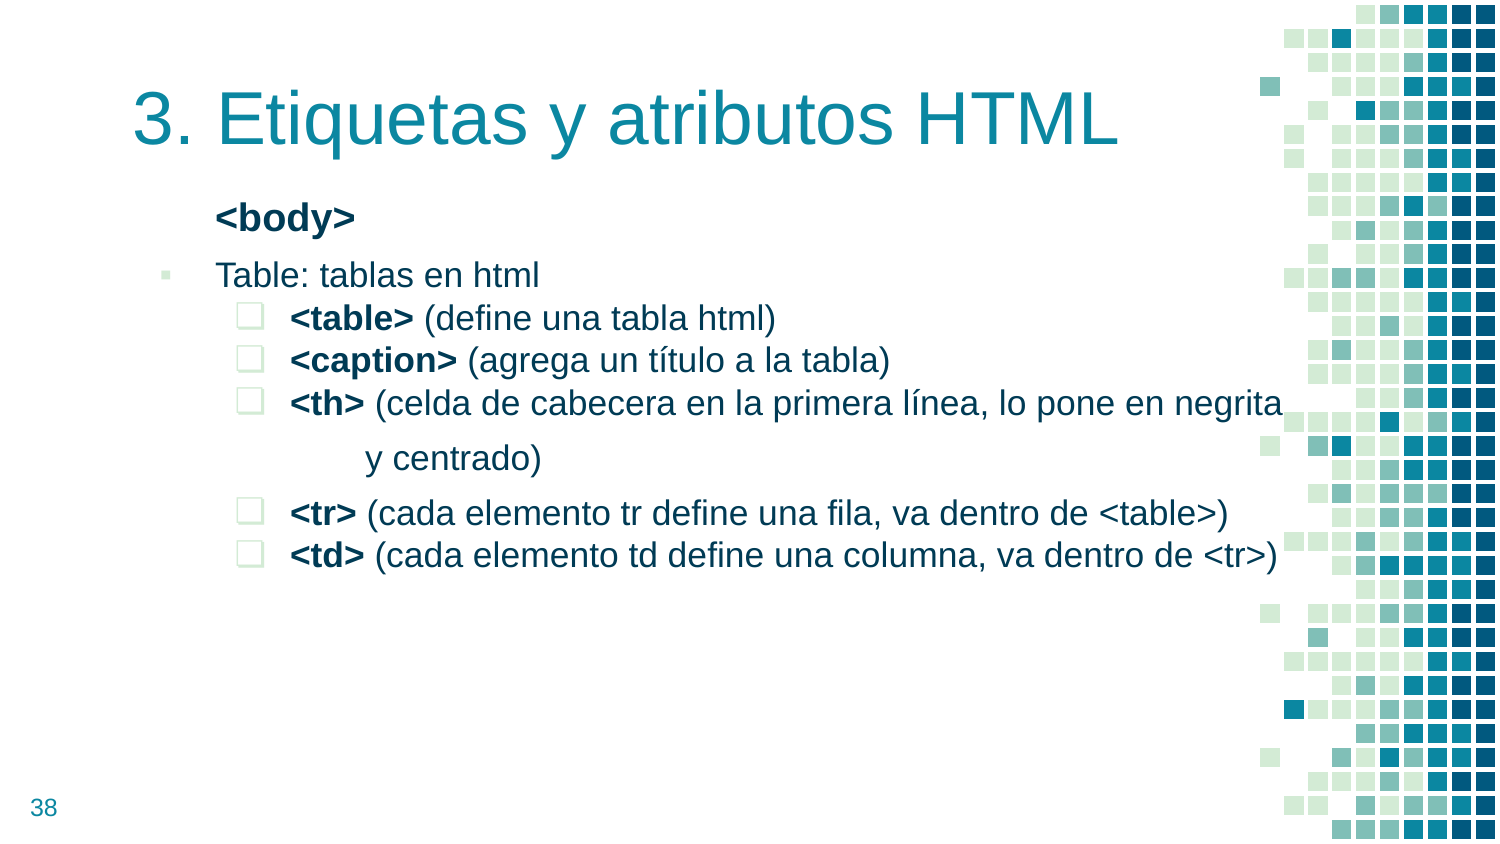

# 3. Etiquetas y atributos HTML
<body>
Table: tablas en html
<table> (define una tabla html)
<caption> (agrega un título a la tabla)
<th> (celda de cabecera en la primera línea, lo pone en negrita
y centrado)
<tr> (cada elemento tr define una fila, va dentro de <table>)
<td> (cada elemento td define una columna, va dentro de <tr>)

38